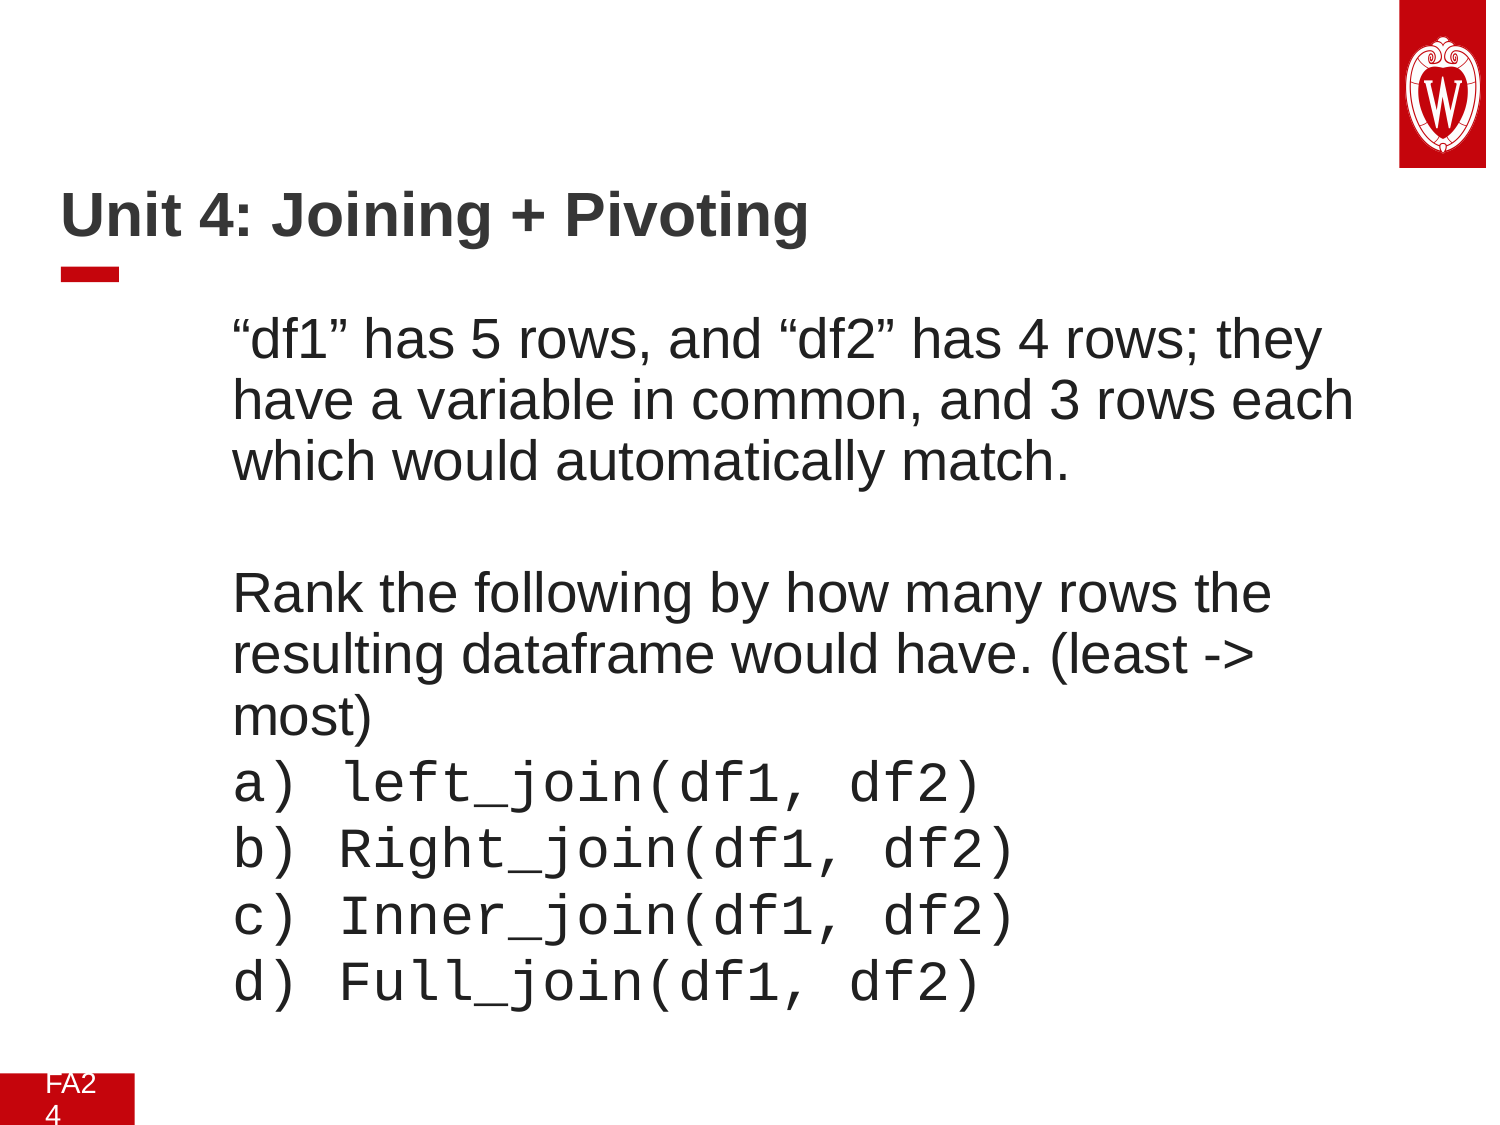

# Unit 4: Joining + Pivoting
“df1” has 5 rows, and “df2” has 4 rows; they have a variable in common, and 3 rows each which would automatically match.

Rank the following by how many rows the resulting dataframe would have. (least -> most)
left_join(df1, df2)
Right_join(df1, df2)
Inner_join(df1, df2)
Full_join(df1, df2)
FA24